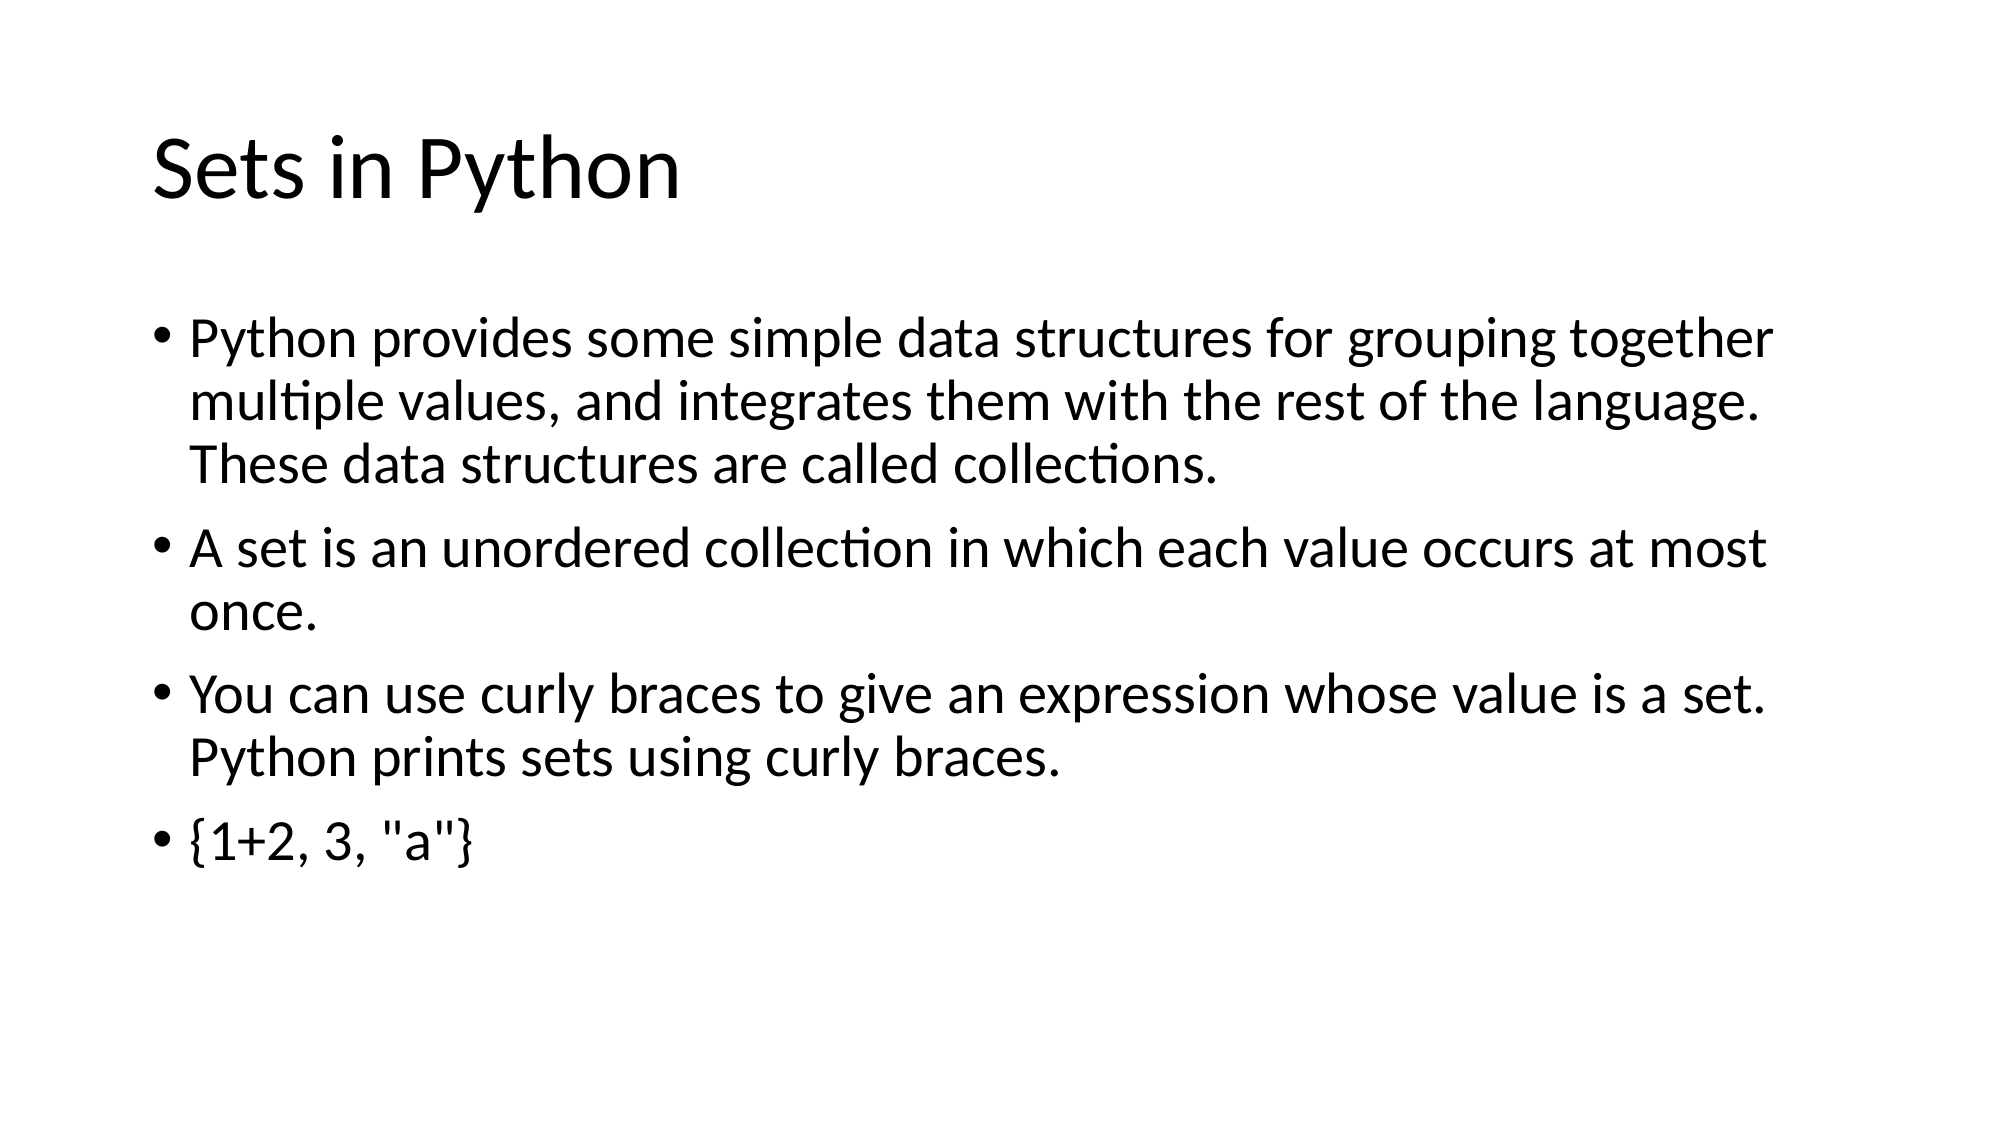

# Sets in Python
Python provides some simple data structures for grouping together multiple values, and integrates them with the rest of the language. These data structures are called collections.
A set is an unordered collection in which each value occurs at most once.
You can use curly braces to give an expression whose value is a set. Python prints sets using curly braces.
{1+2, 3, "a"}